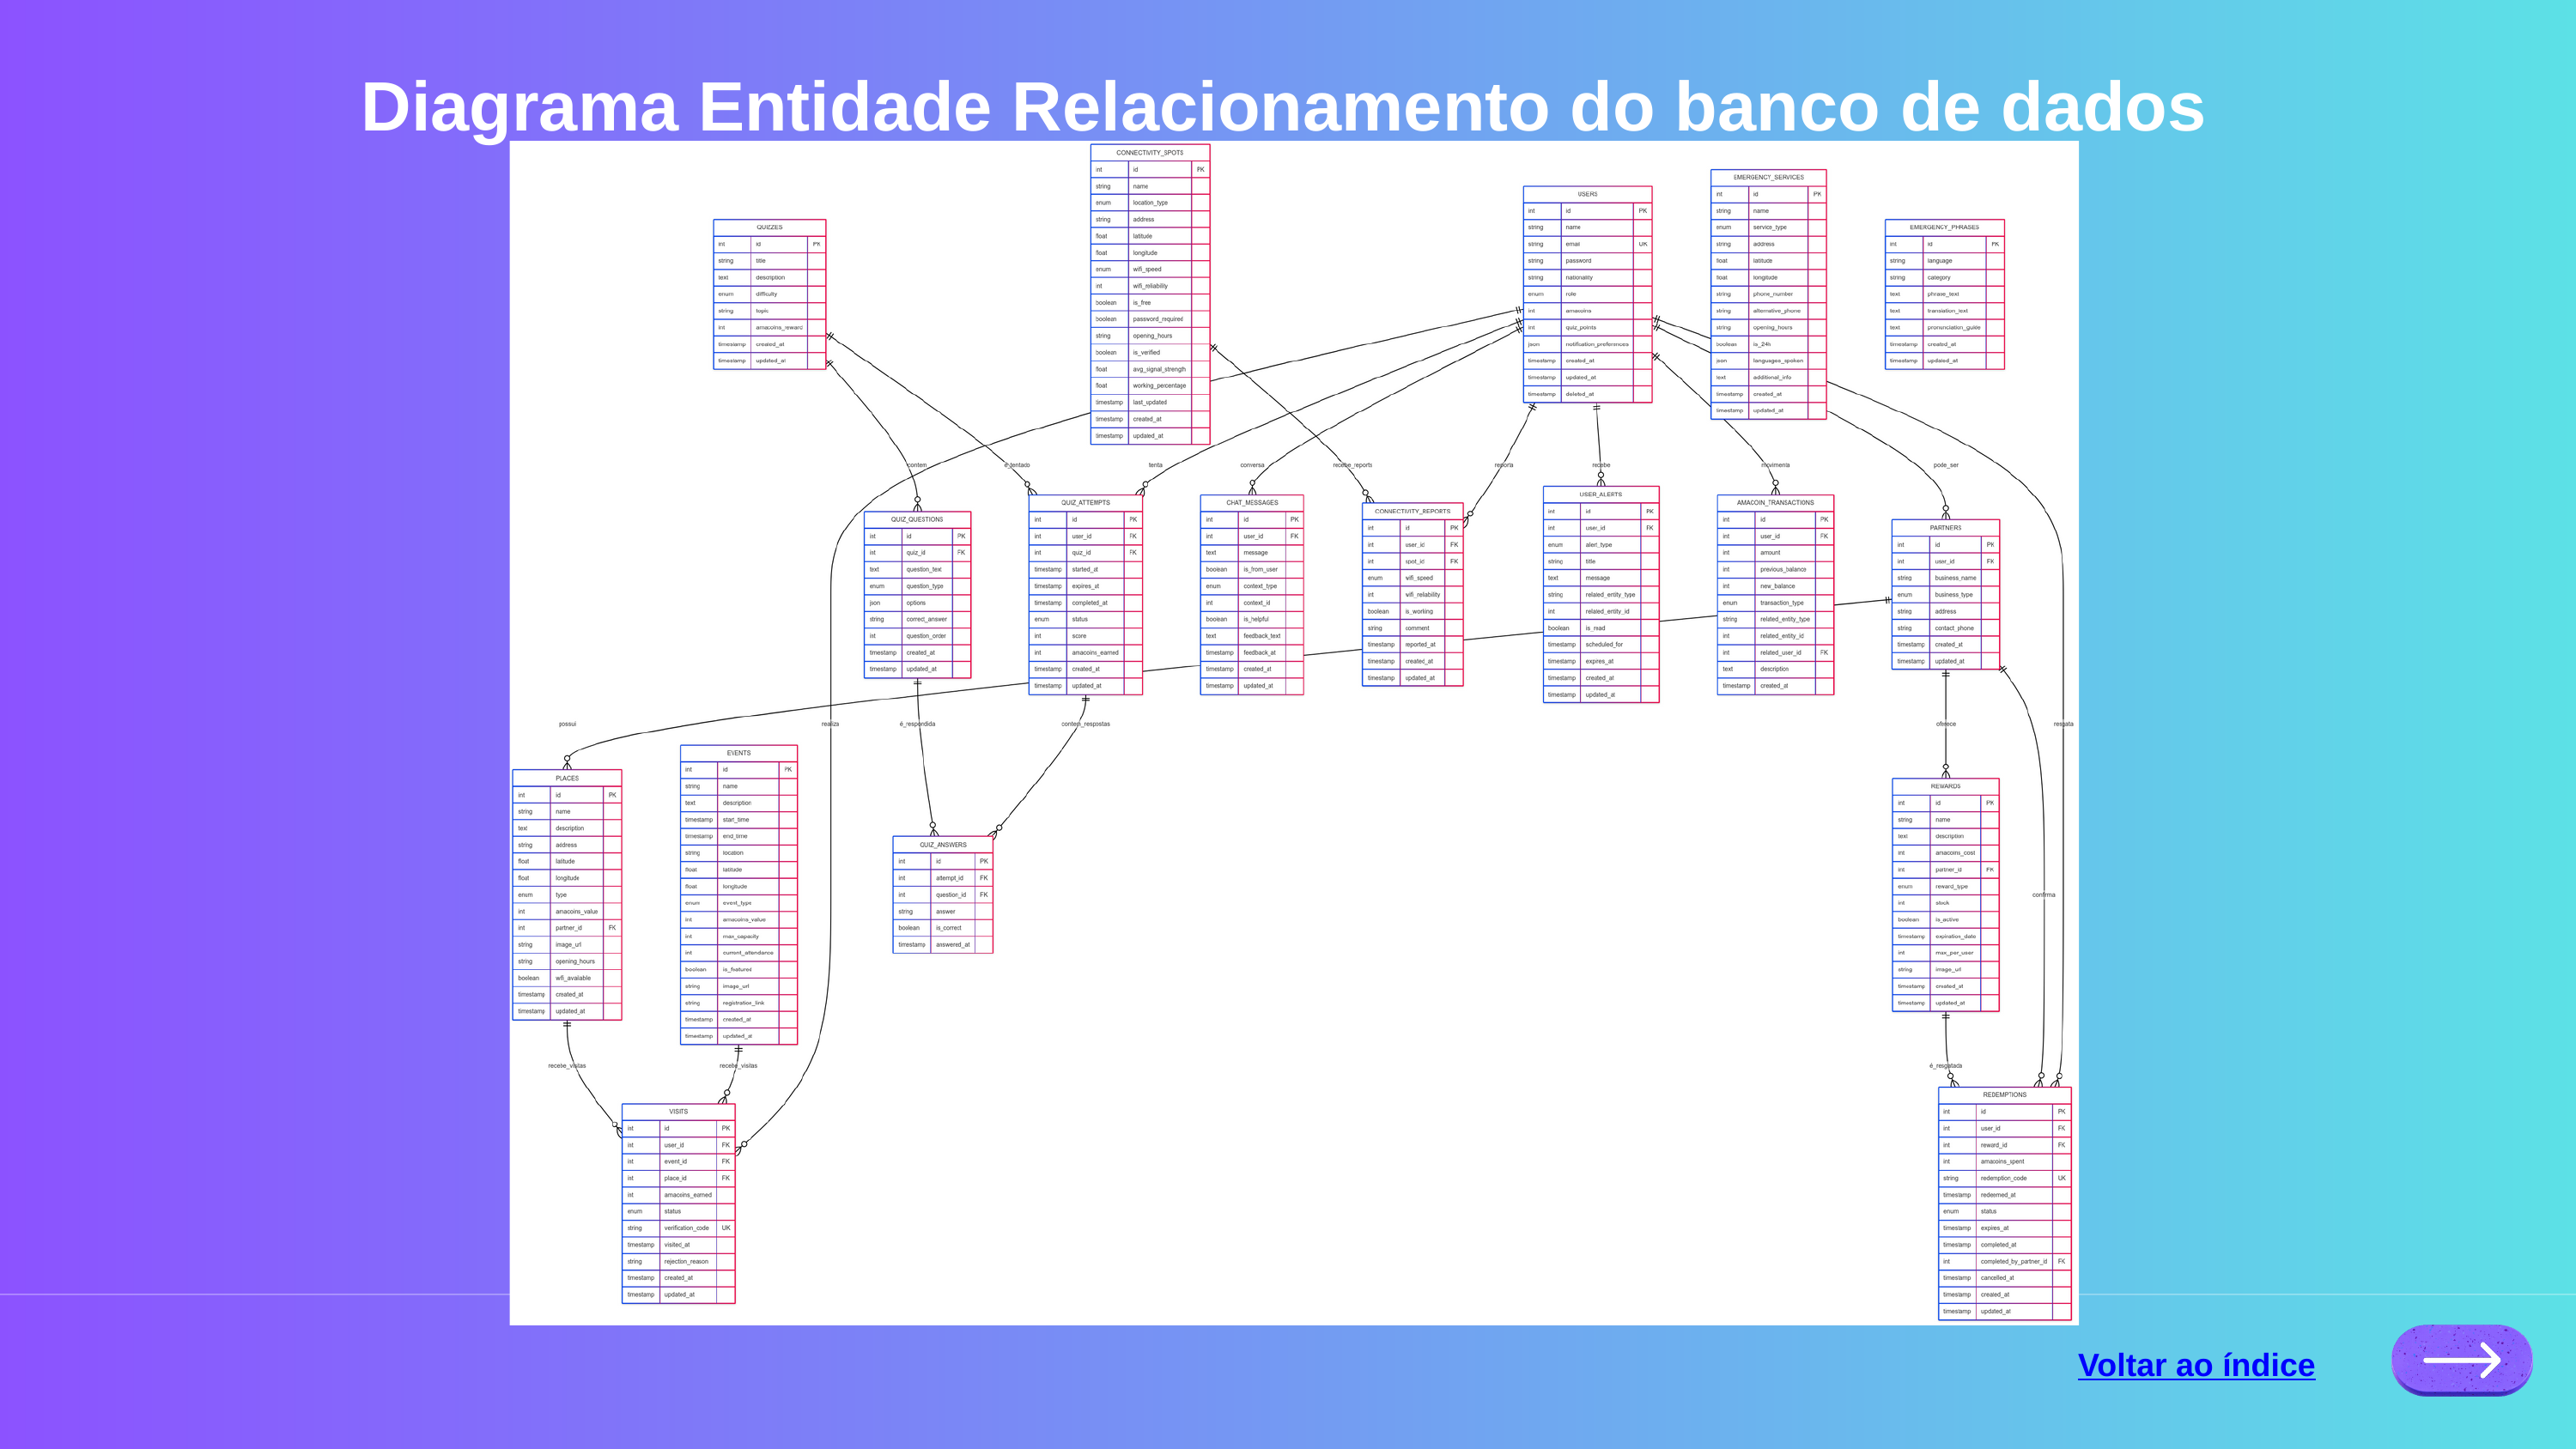

Diagrama Entidade Relacionamento do banco de dados

Voltar ao índice